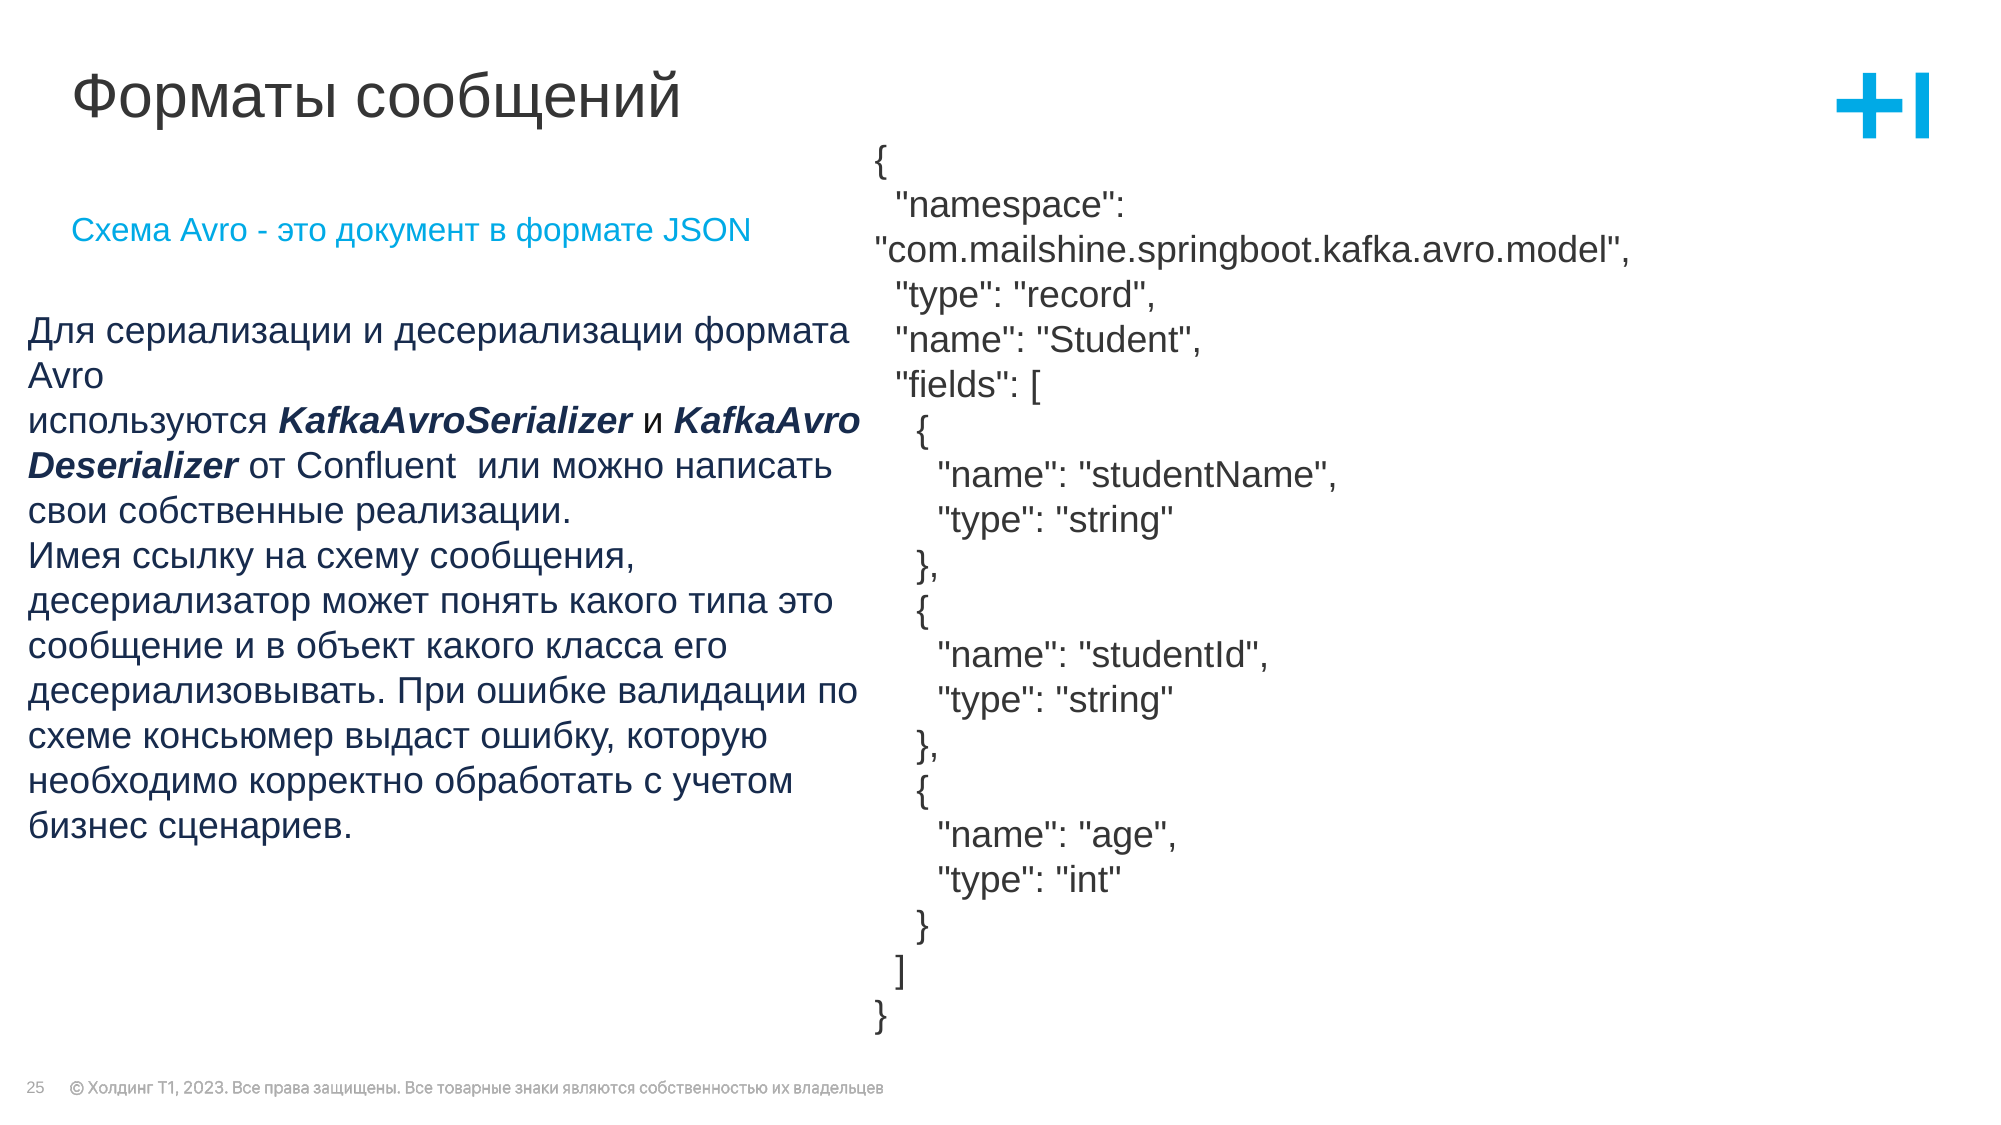

# Форматы сообщений
{
  "namespace": "com.mailshine.springboot.kafka.avro.model",
  "type": "record",
  "name": "Student",
  "fields": [
    {
      "name": "studentName",
      "type": "string"
    },
    {
      "name": "studentId",
      "type": "string"
    },
    {
      "name": "age",
      "type": "int"
    }
  ]
}
Схема Avro - это документ в формате JSON
Для сериализации и десериализации формата Avro используются KafkaAvroSerializer и KafkaAvroDeserializer от Confluent  или можно написать свои собственные реализации.
Имея ссылку на схему сообщения, десериализатор может понять какого типа это сообщение и в объект какого класса его десериализовывать. При ошибке валидации по схеме консьюмер выдаст ошибку, которую необходимо корректно обработать с учетом бизнес сценариев.